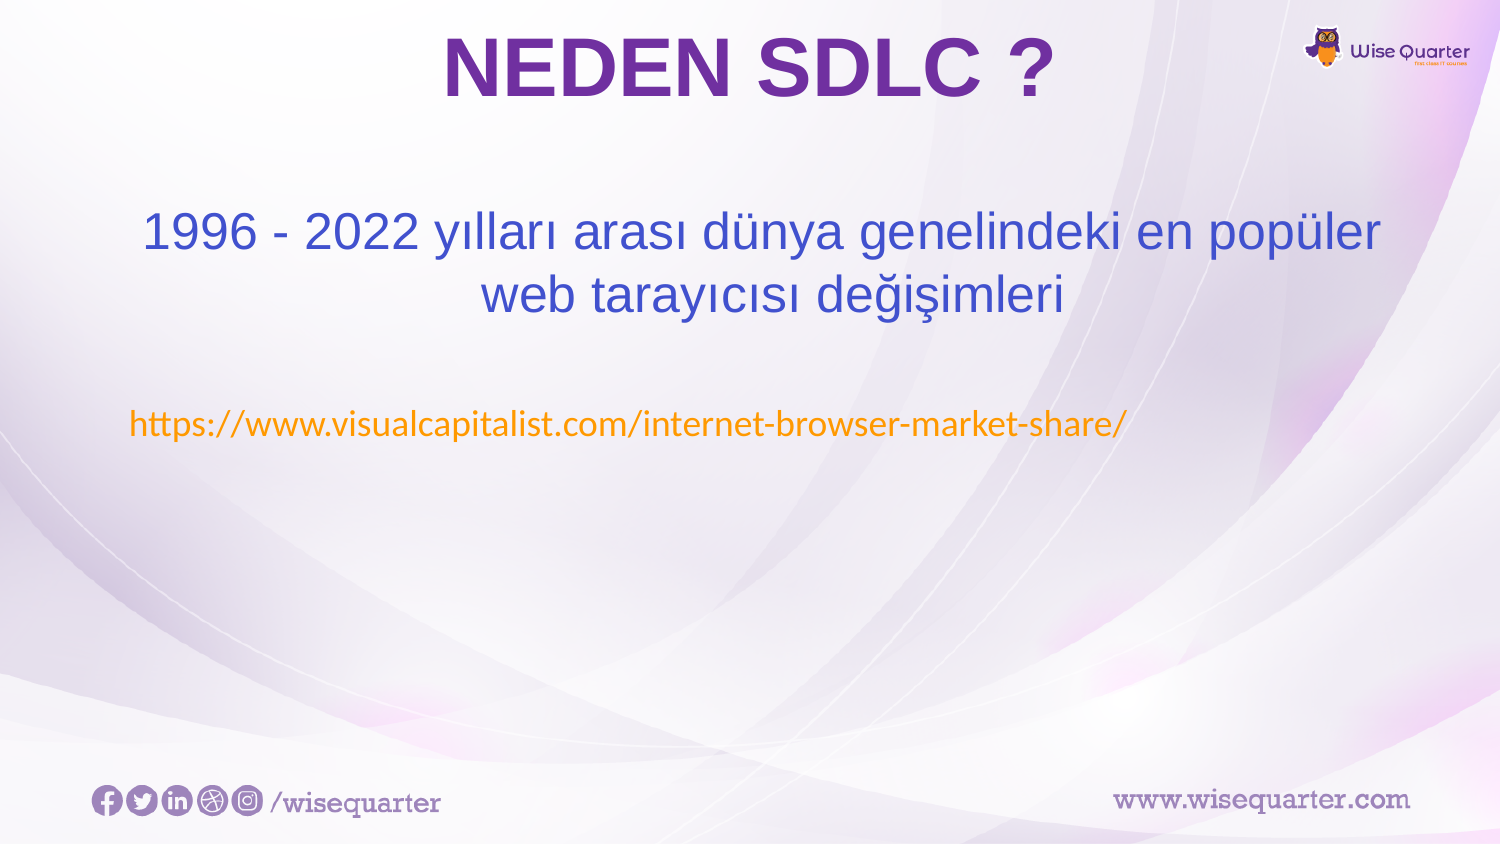

# NEDEN SDLC ?
1996 - 2022 yılları arası dünya genelindeki en popüler web tarayıcısı değişimleri
https://www.visualcapitalist.com/internet-browser-market-share/